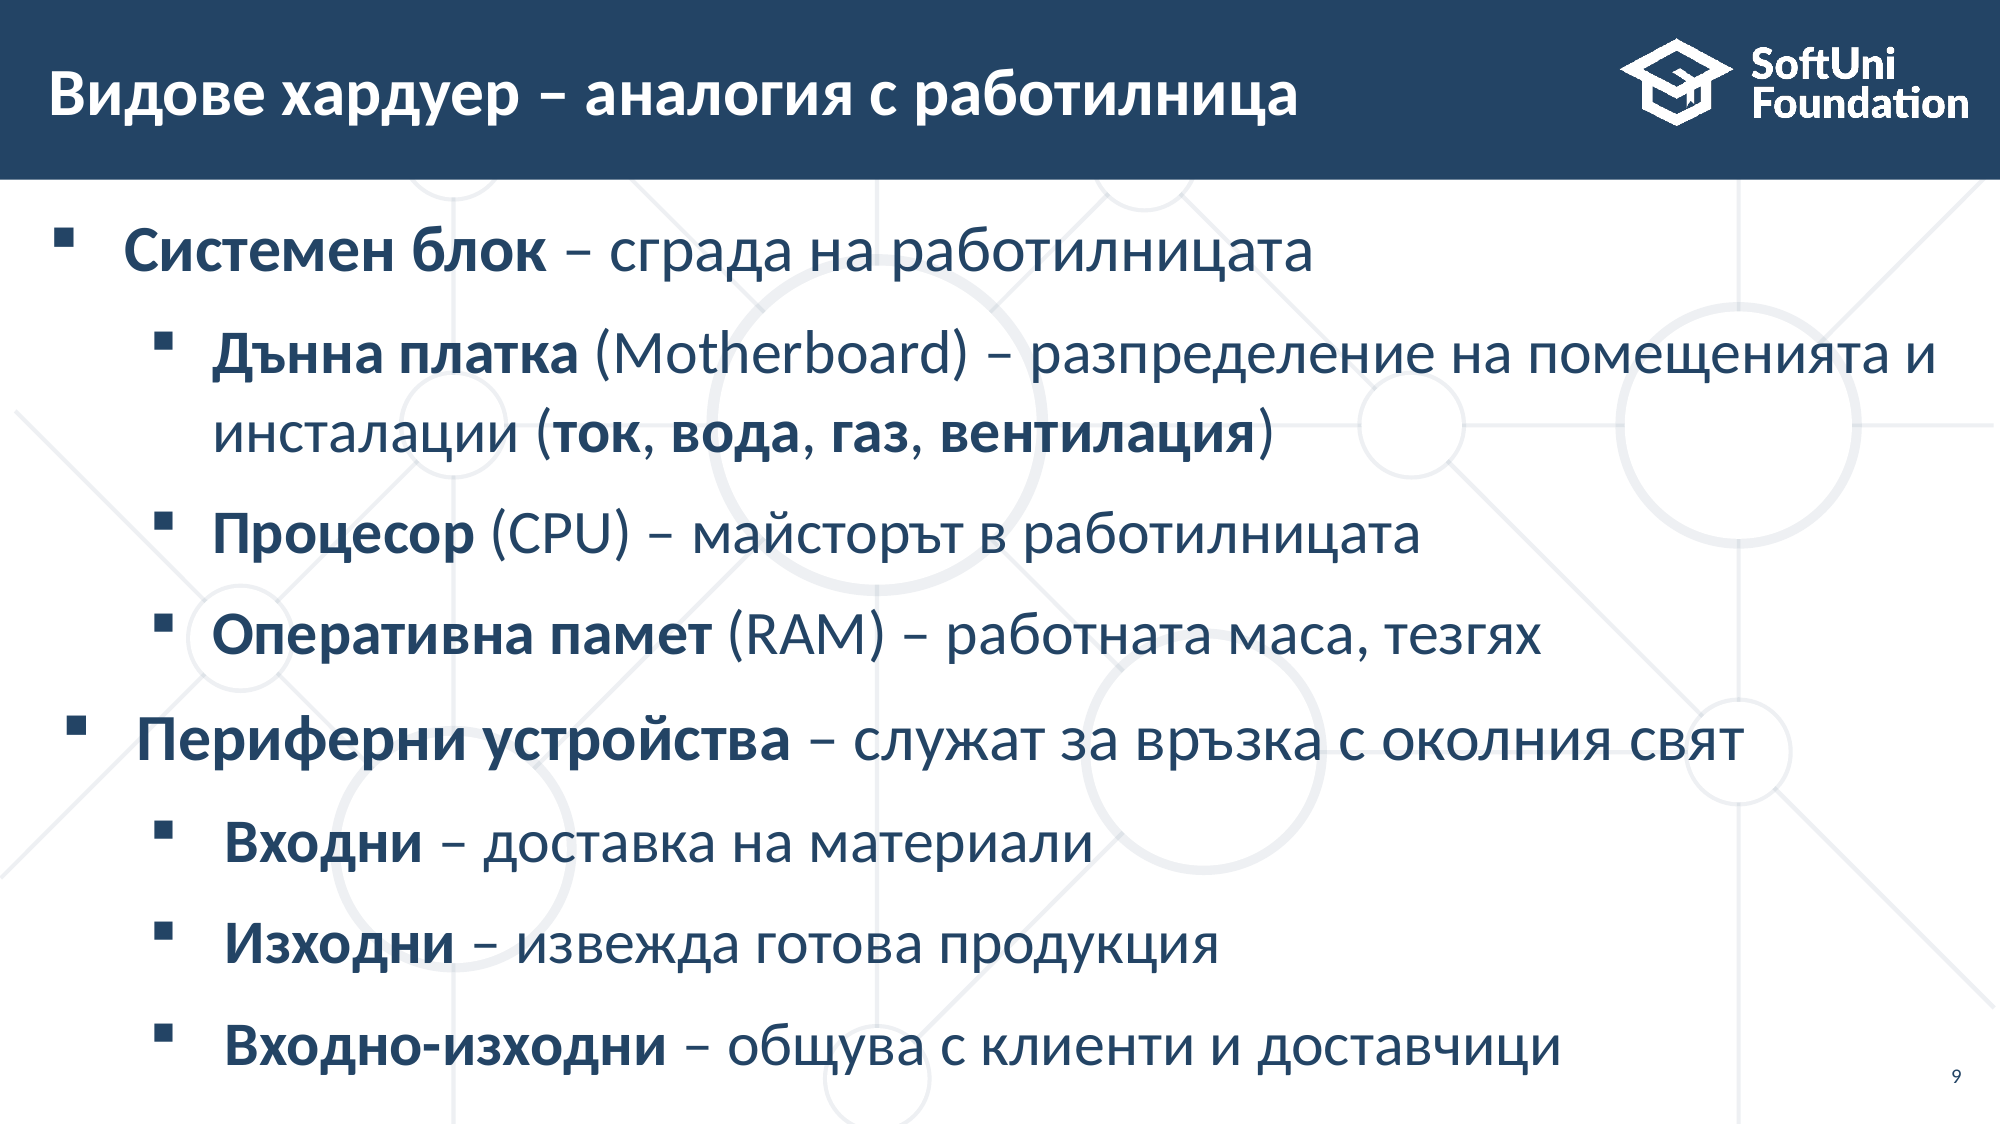

# Видове хардуер – аналогия с работилница
Системен блок – сграда на работилницата
Дънна платка (Motherboard) – разпределение на помещенията и инсталации (ток, вода, газ, вентилация)
Процесор (CPU) – майсторът в работилницата
Оперативна памет (RAM) – работната маса, тезгях
Периферни устройства – служат за връзка с околния свят
Входни – доставка на материали
Изходни – извежда готова продукция
Входно-изходни – общува с клиенти и доставчици
9